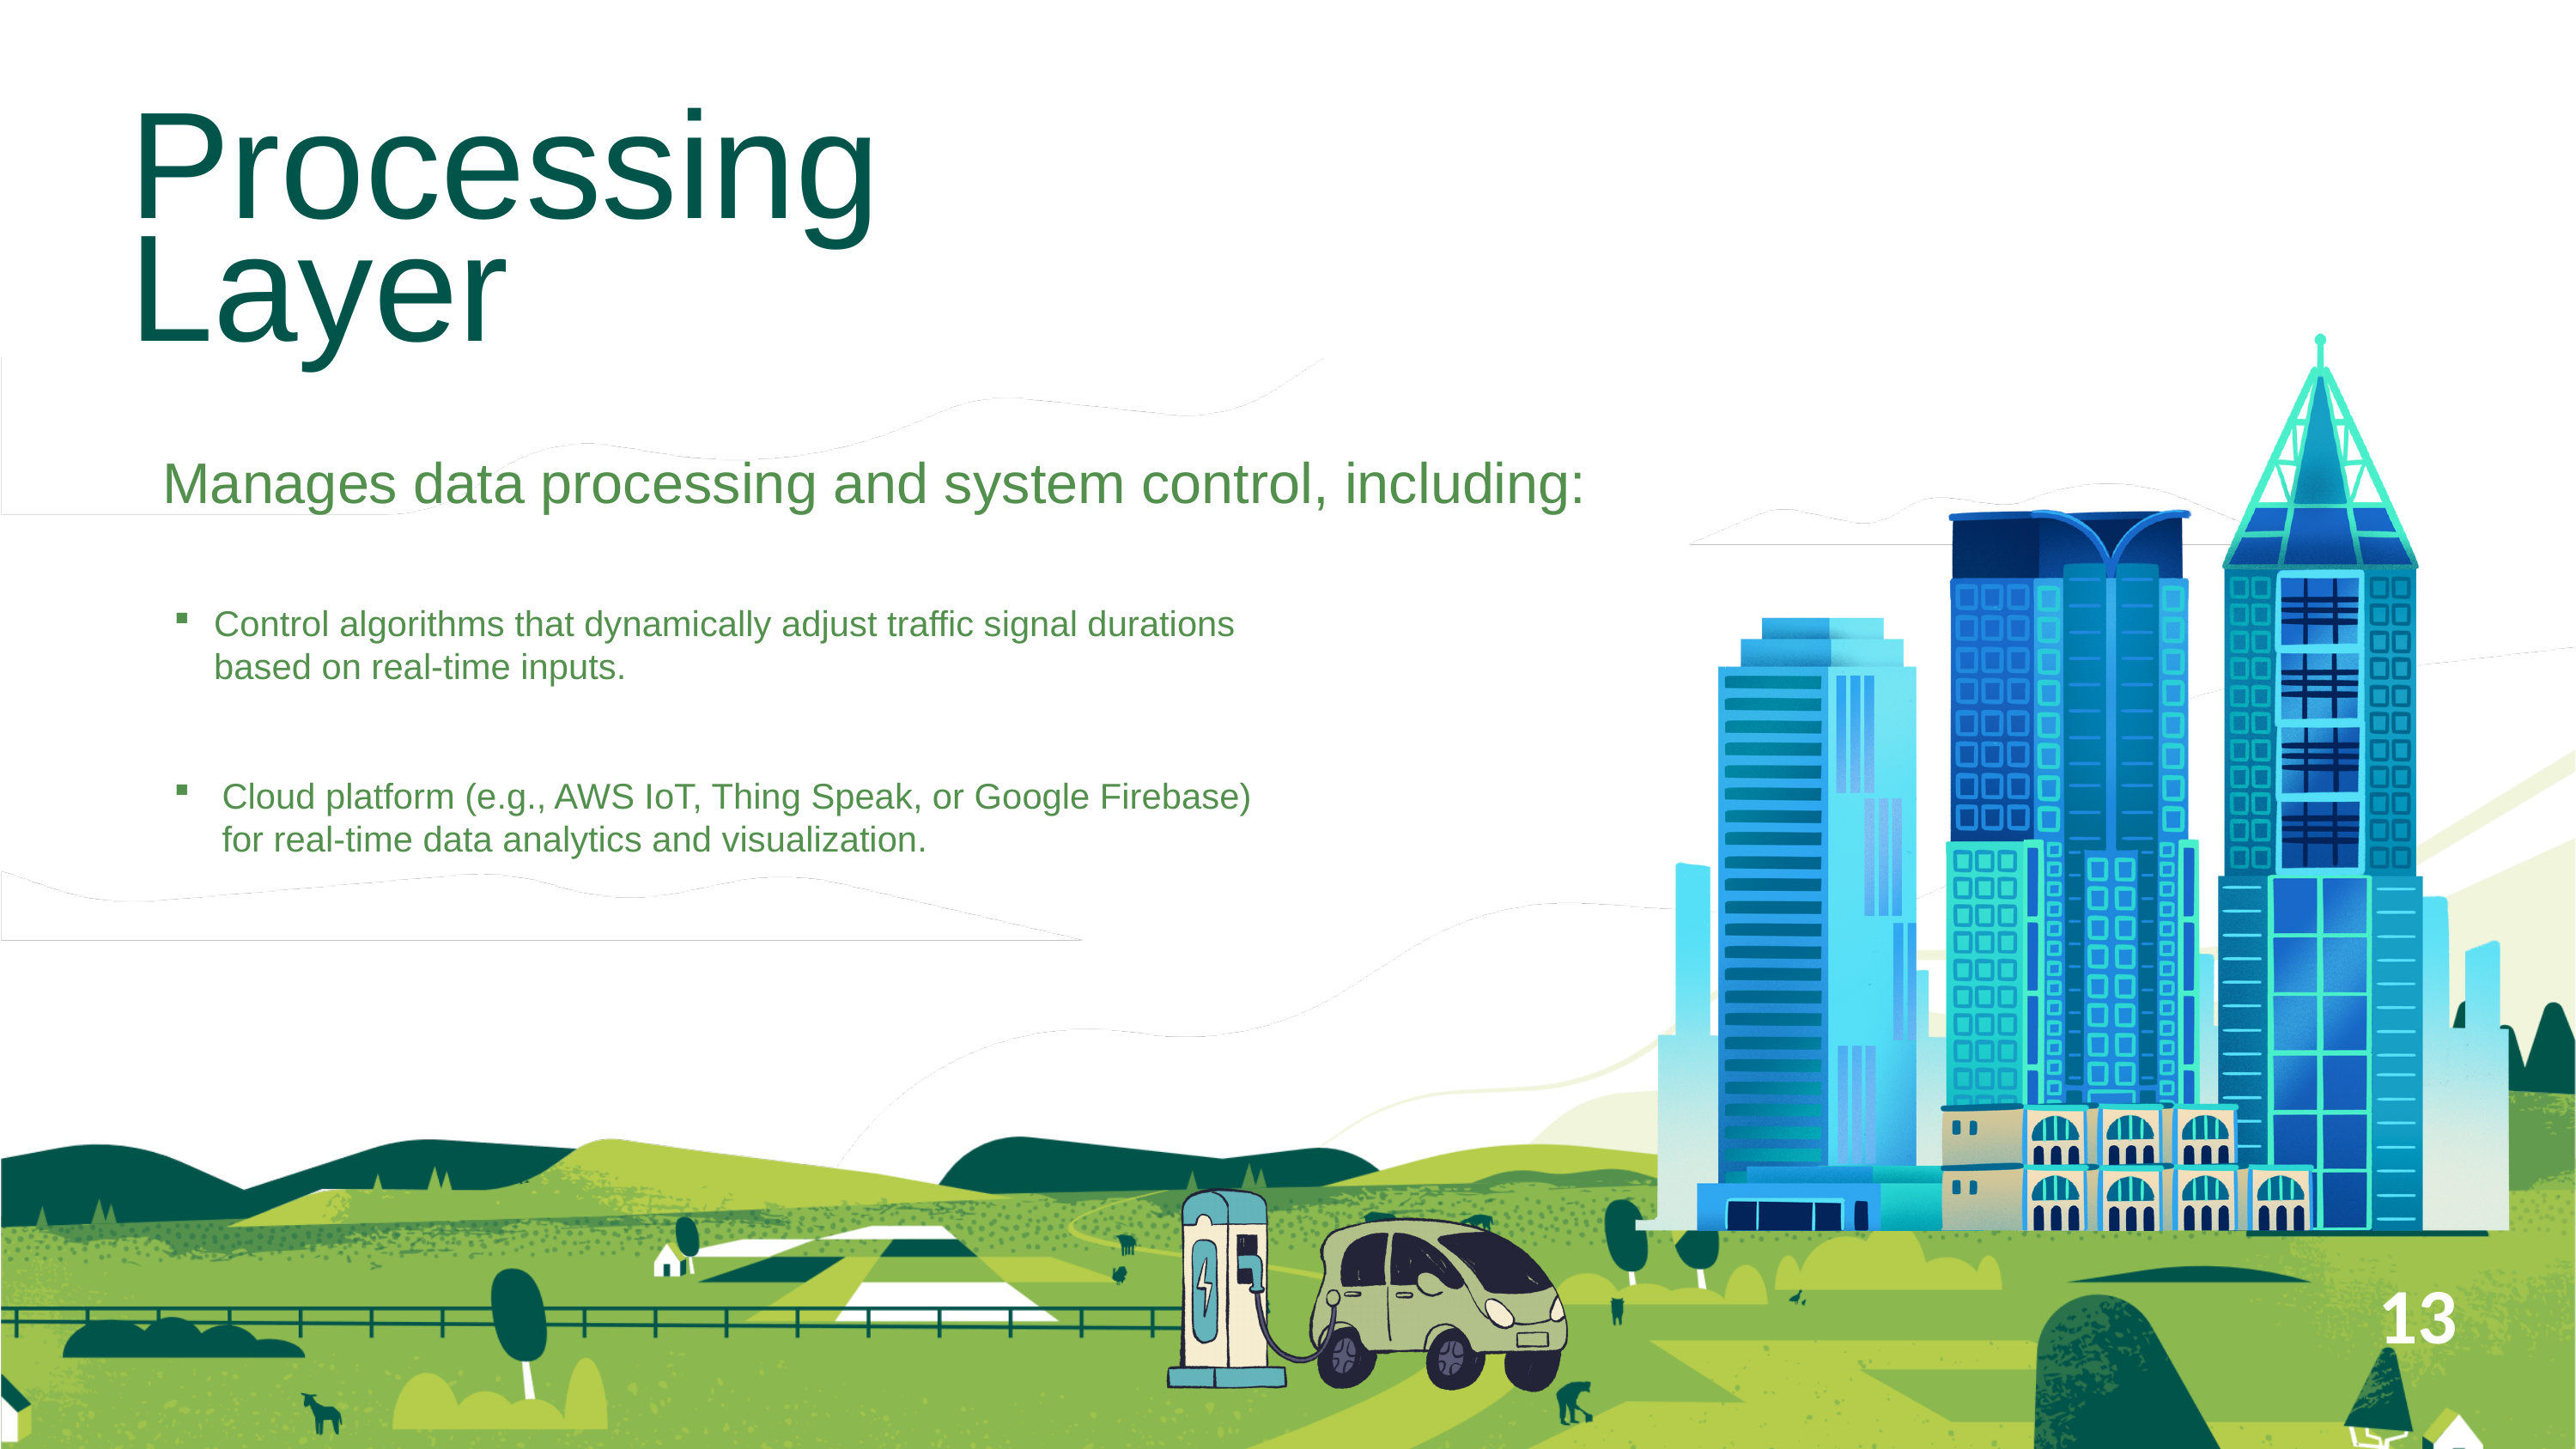

Processing
Layer
Key Features:

Manages data processing and system control, including:
Control algorithms that dynamically adjust traffic signal durations based on real-time inputs.
Cloud platform (e.g., AWS IoT, Thing Speak, or Google Firebase) for real-time data analytics and visualization.

13